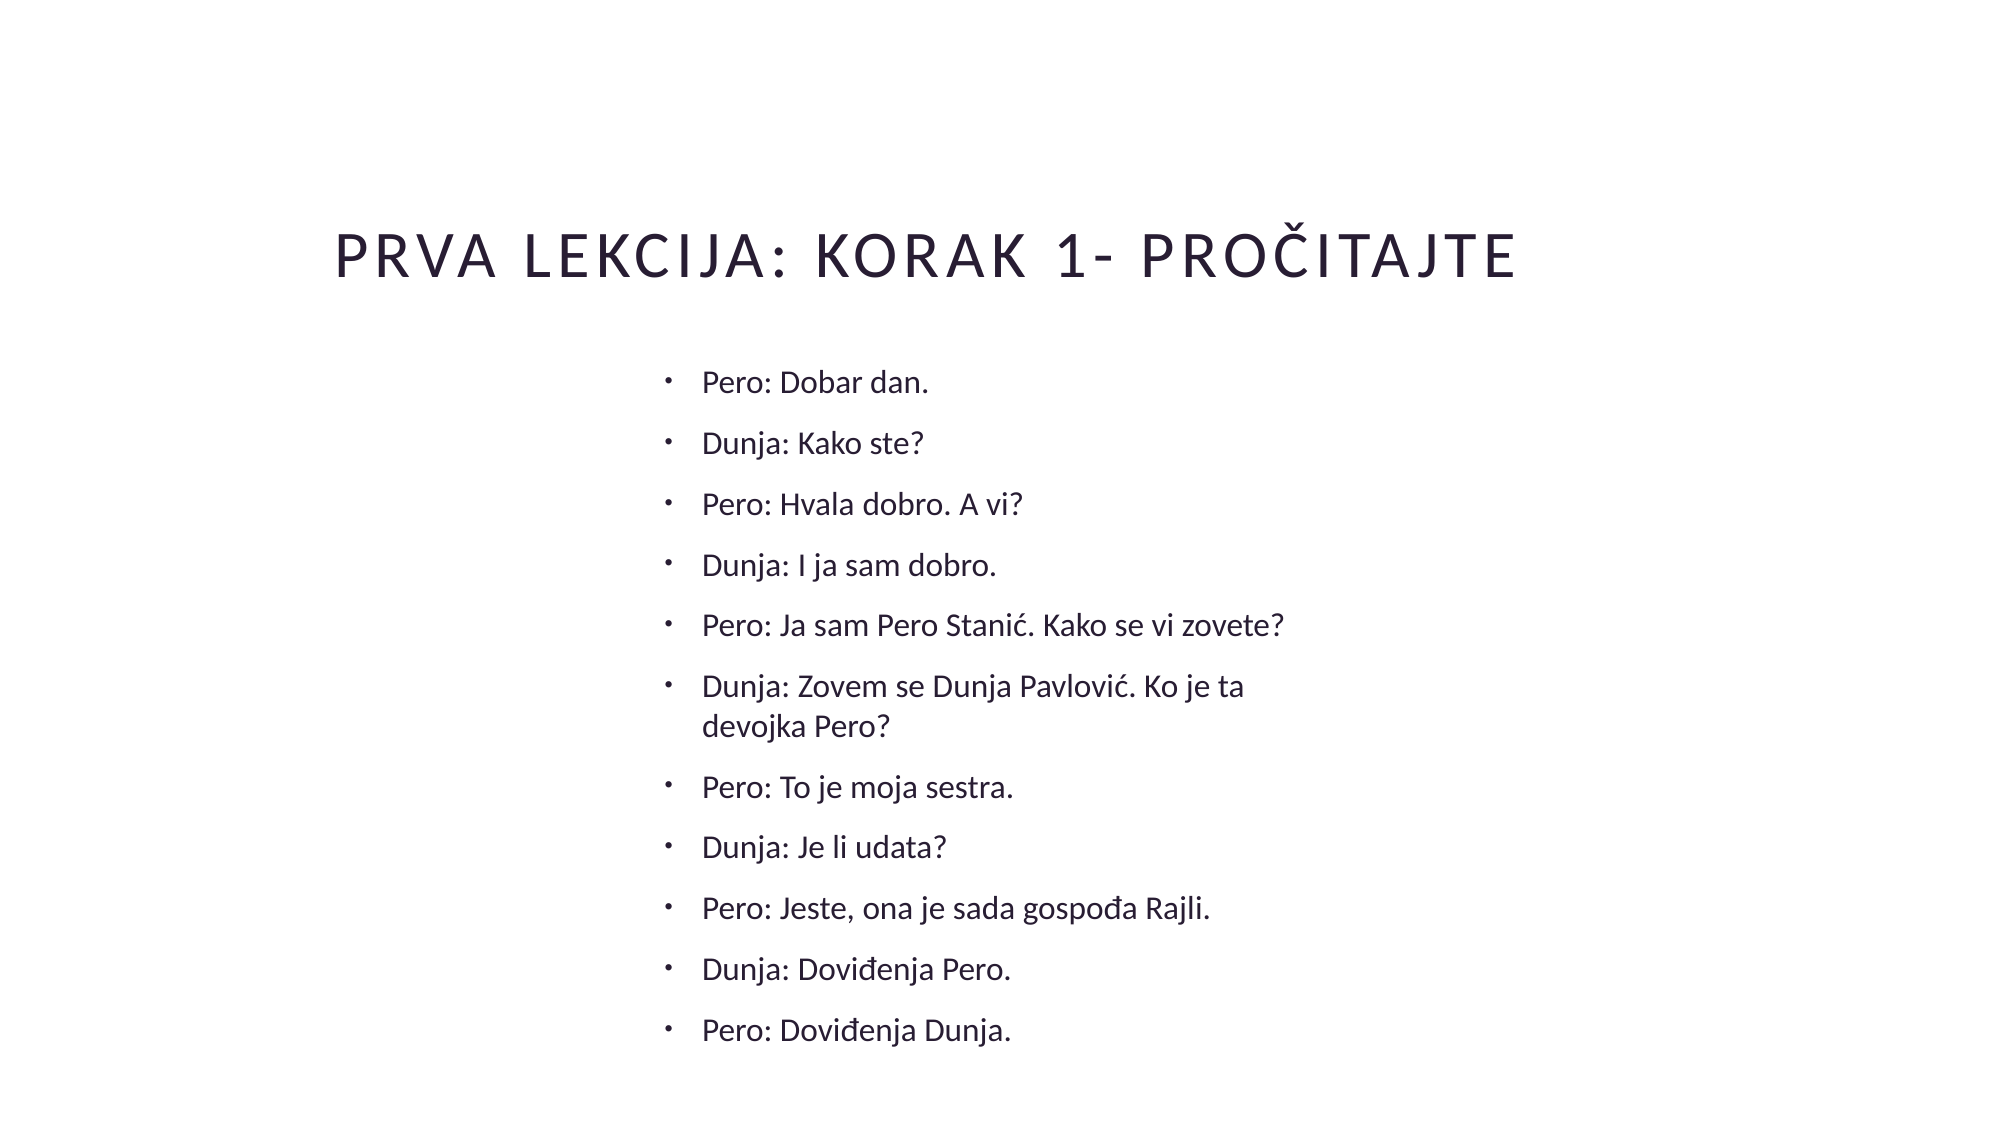

# Prva lekcija: korak 1- Pročitajte

Pero: Dobar dan.
Dunja: Kako ste?
Pero: Hvala dobro. A vi?
Dunja: I ja sam dobro.
Pero: Ja sam Pero Stanić. Kako se vi zovete?
Dunja: Zovem se Dunja Pavlović. Ko je ta devojka Pero?
Pero: To je moja sestra.
Dunja: Je li udata?
Pero: Jeste, ona je sada gospođa Rajli.
Dunja: Doviđenja Pero.
Pero: Doviđenja Dunja.